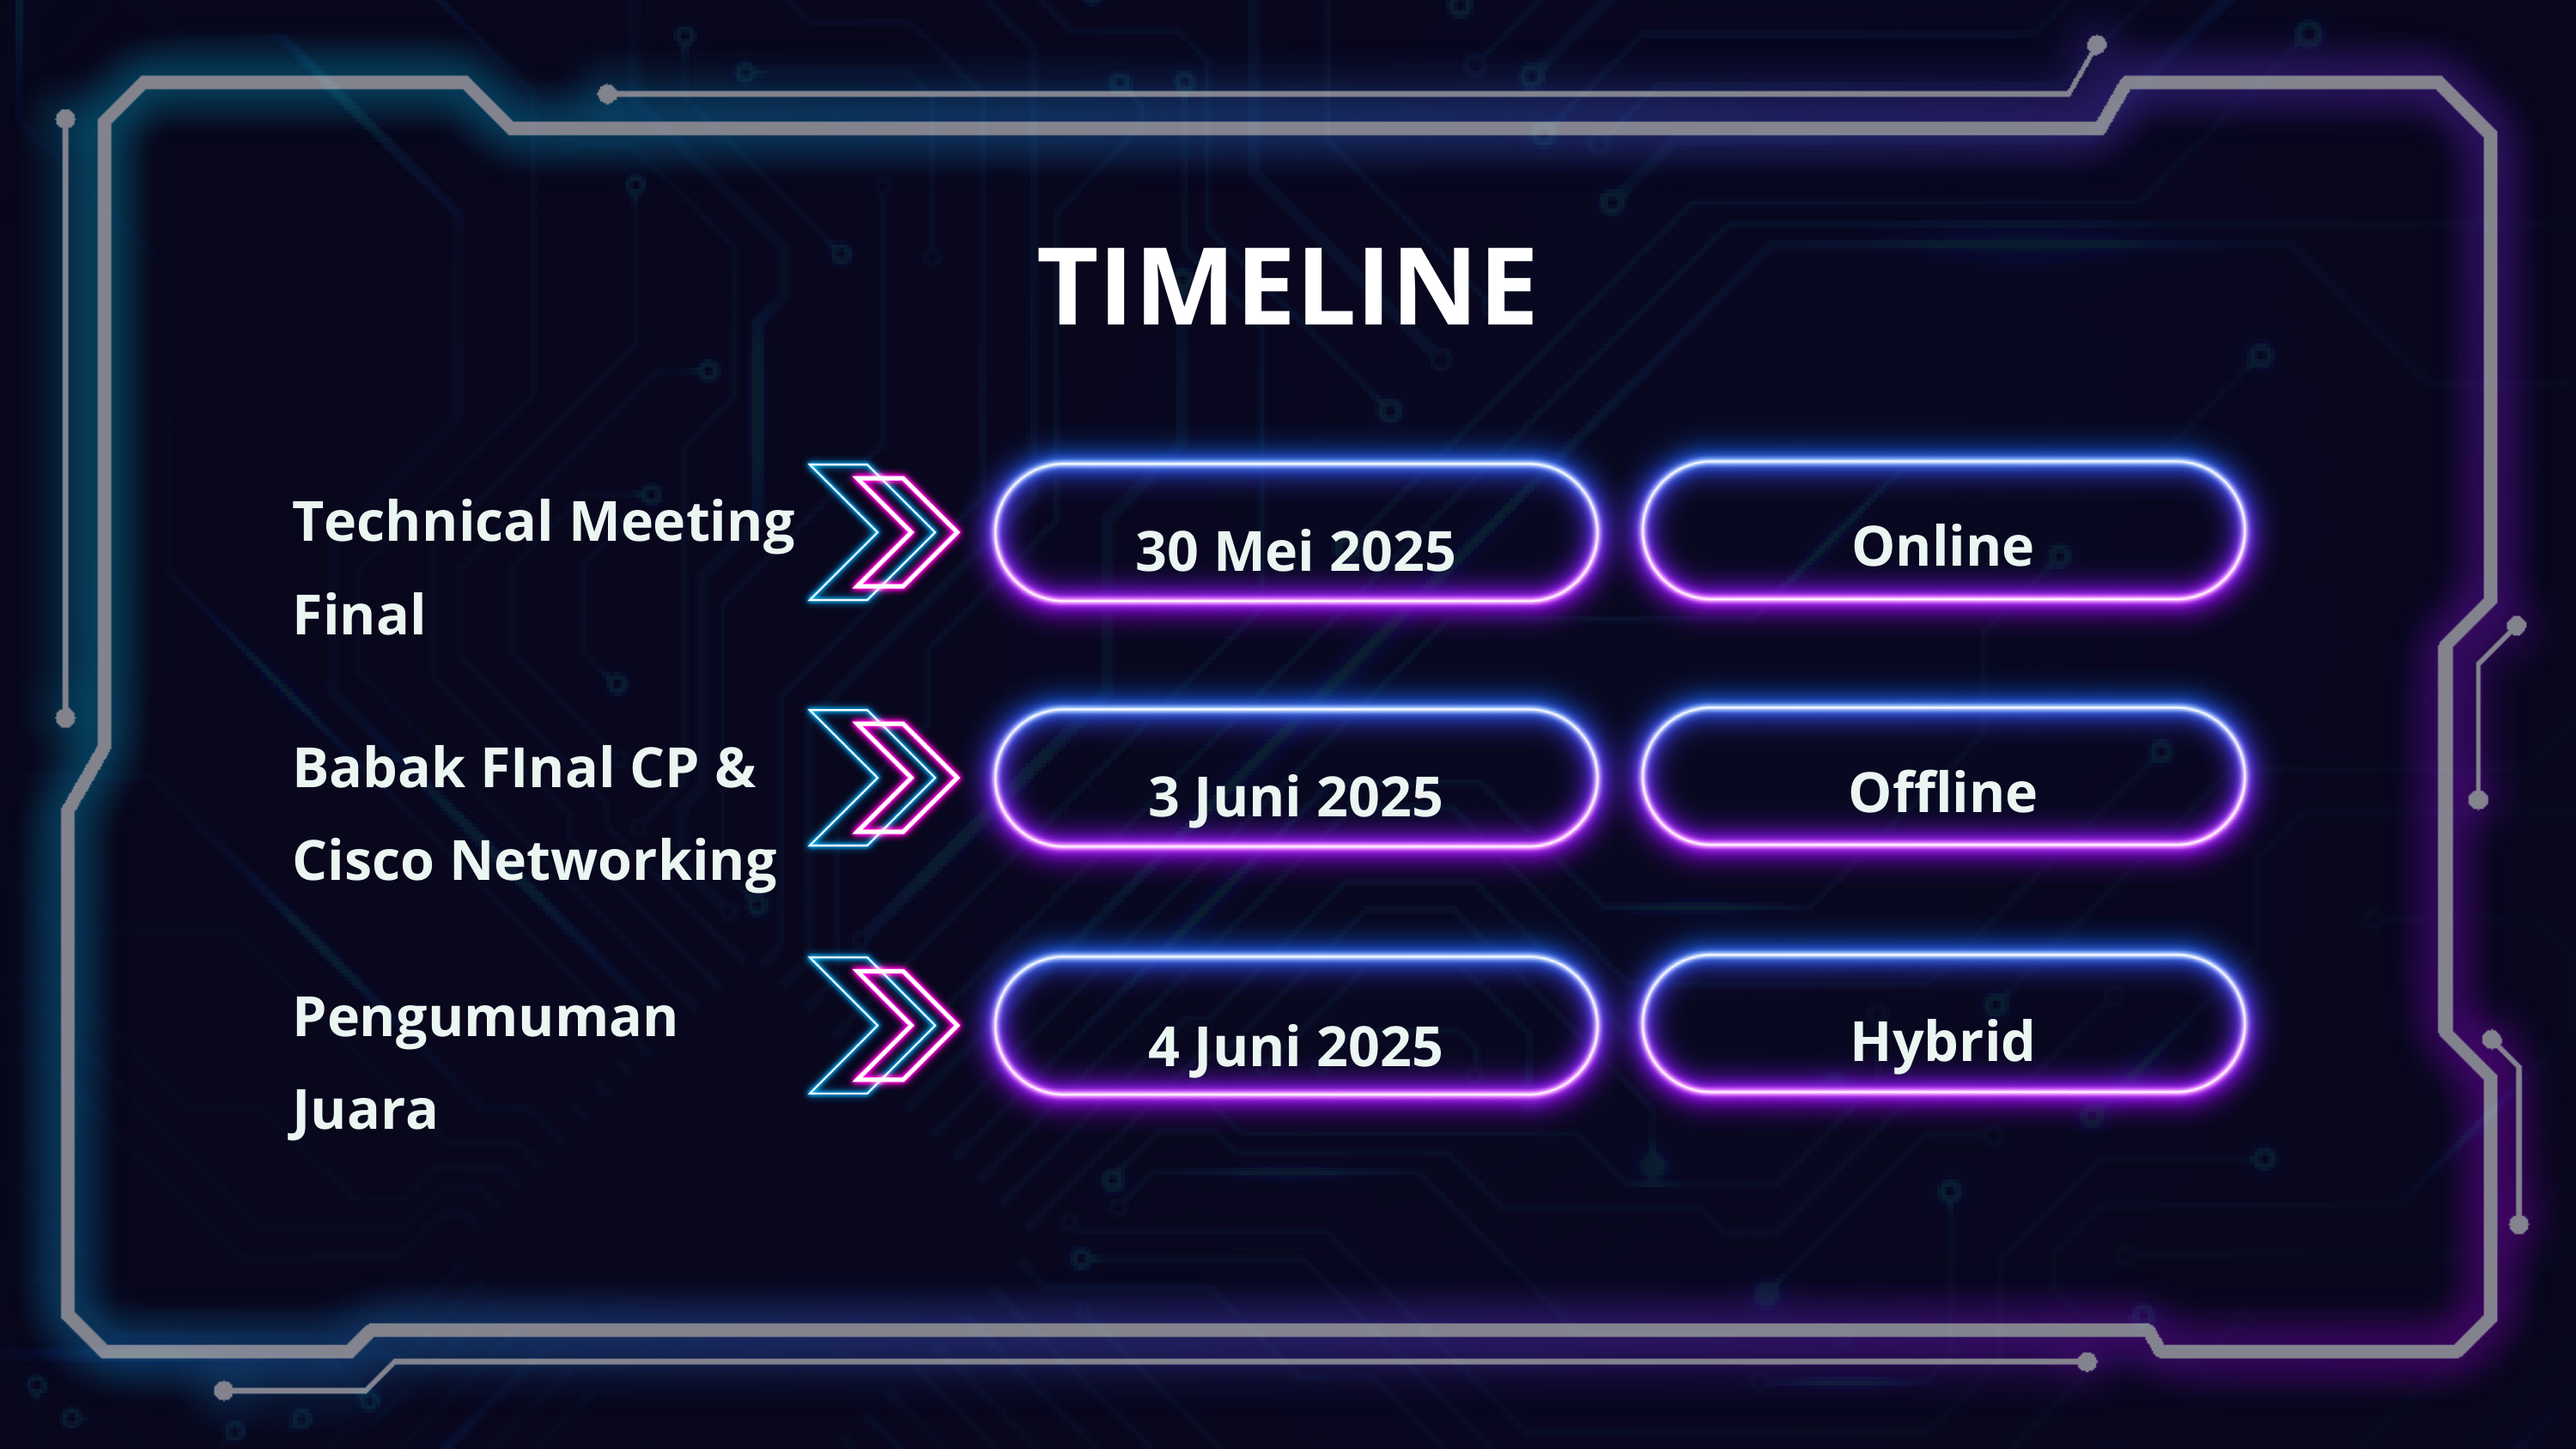

TIMELINE

Technical Meeting Final
Online
30 Mei 2025

Babak FInal CP & Cisco Networking
Offline
3 Juni 2025

Pengumuman Juara
Hybrid
4 Juni 2025